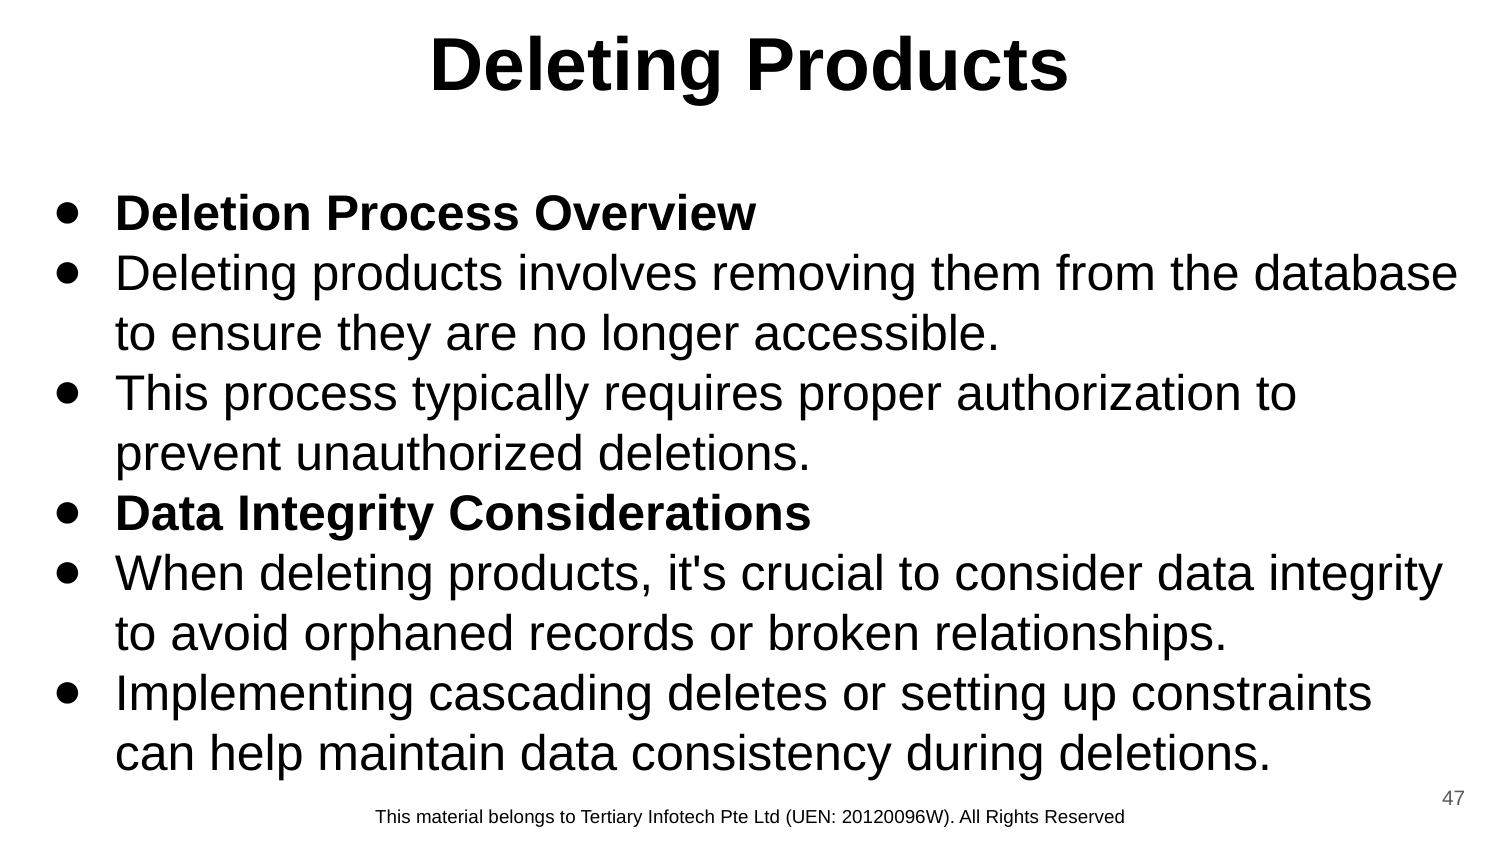

# Deleting Products

Deletion Process Overview
Deleting products involves removing them from the database to ensure they are no longer accessible.
This process typically requires proper authorization to prevent unauthorized deletions.
Data Integrity Considerations
When deleting products, it's crucial to consider data integrity to avoid orphaned records or broken relationships.
Implementing cascading deletes or setting up constraints can help maintain data consistency during deletions.
47